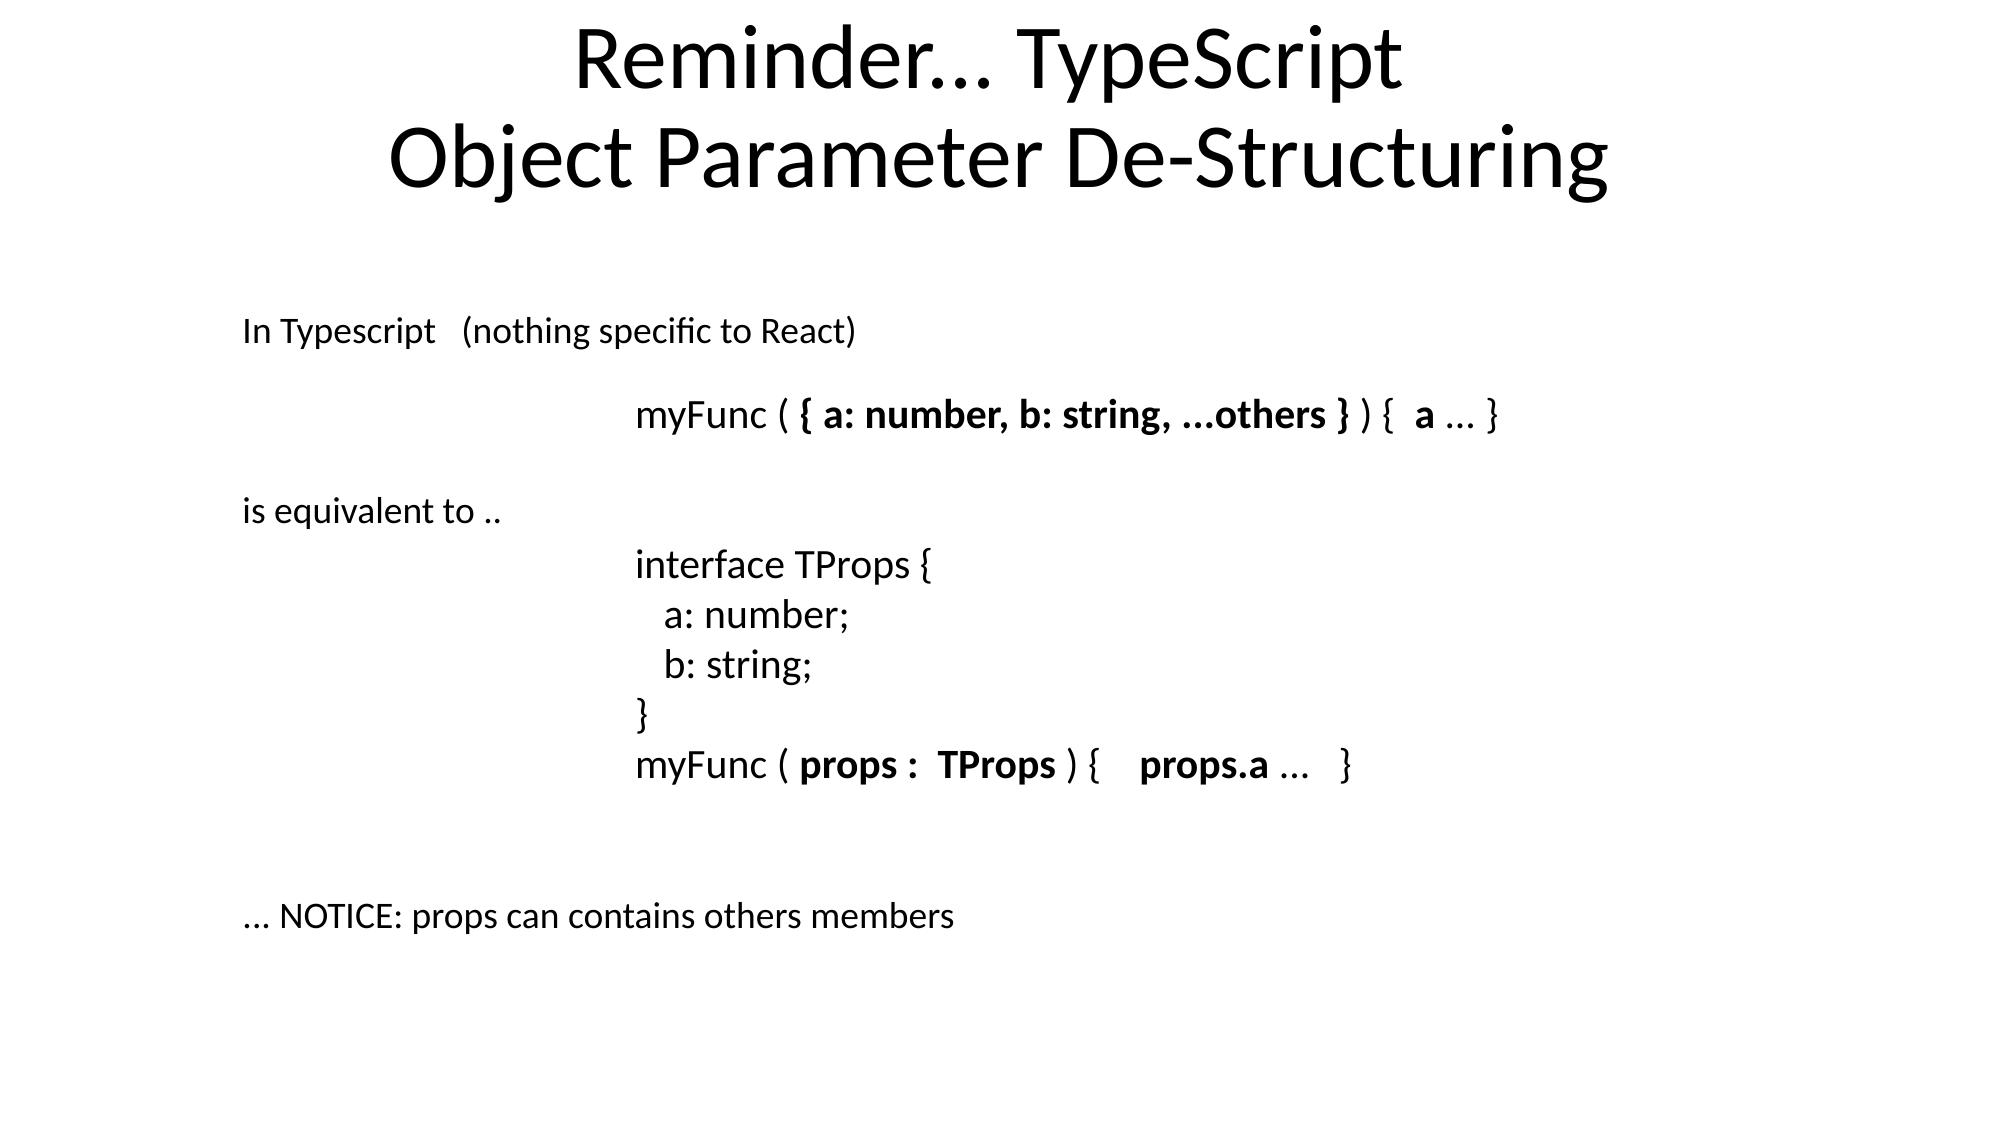

# Reminder... TypeScript Object Parameter De-Structuring
In Typescript   (nothing specific to React)

is equivalent to ..

... NOTICE: props can contains others members

myFunc ( { a: number, b: string, ...others } ) {  a ... }

interface TProps {
   a: number;
   b: string;
}
myFunc ( props :  TProps ) {    props.a ...   }